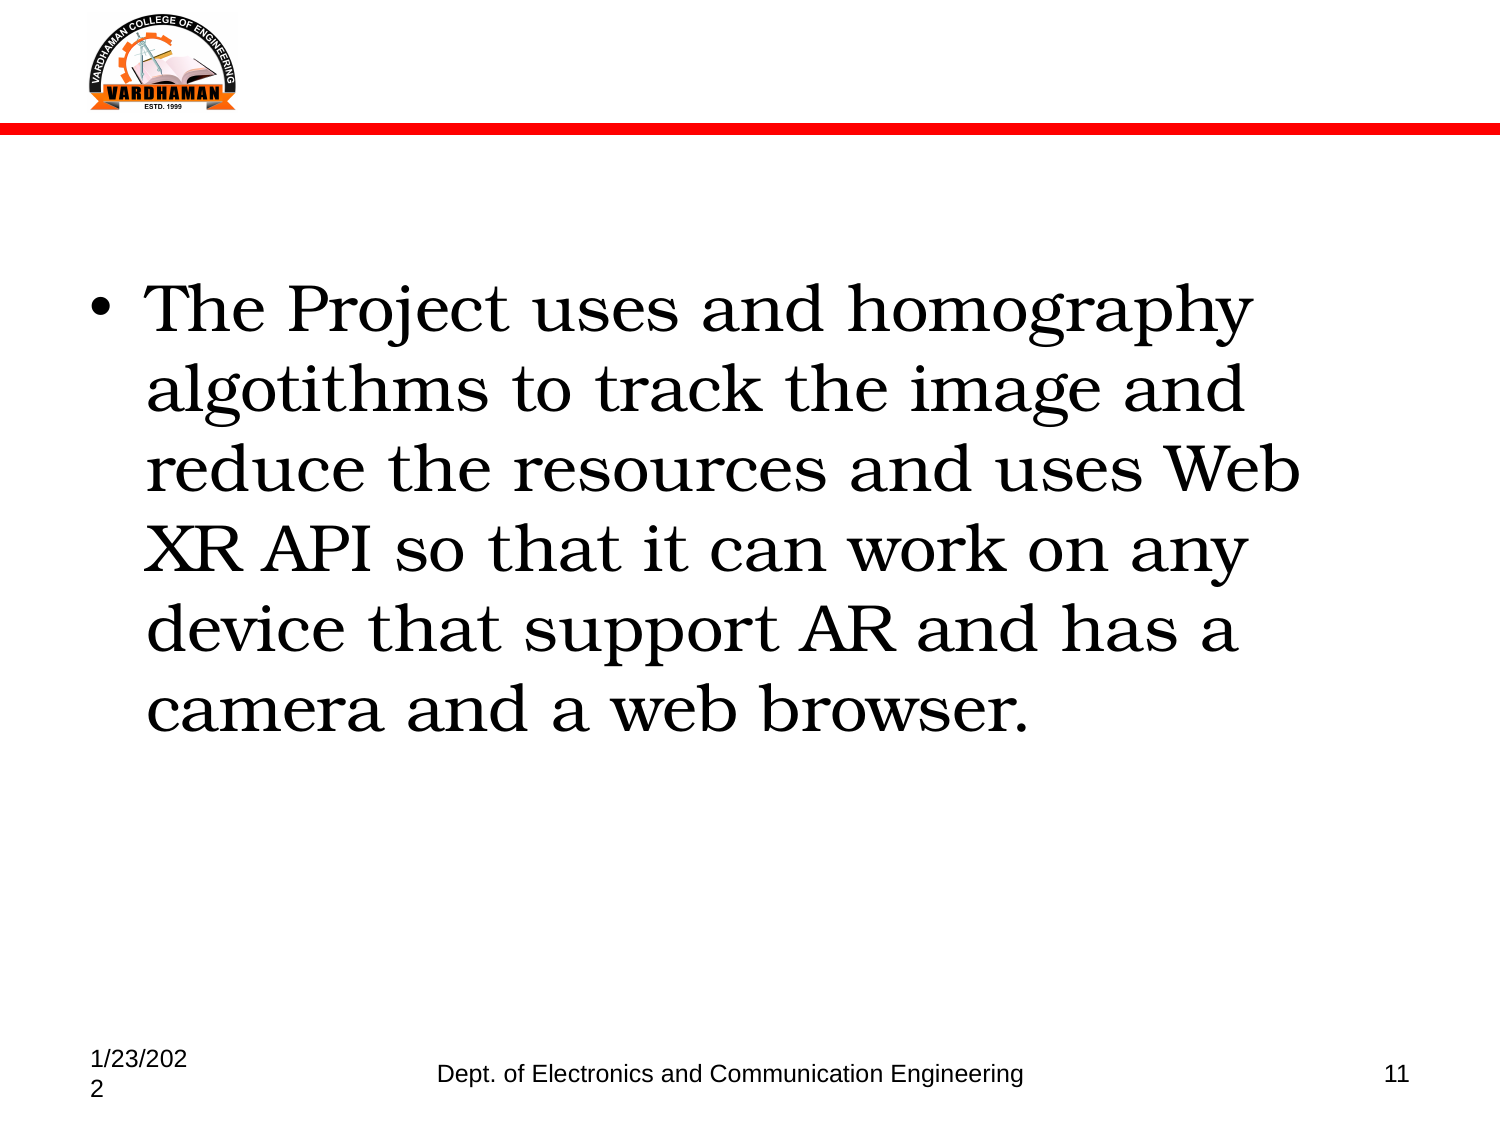

The Project uses and homography algotithms to track the image and reduce the resources and uses Web XR API so that it can work on any device that support AR and has a camera and a web browser.
1/23/2022
Dept. of Electronics and Communication Engineering
11